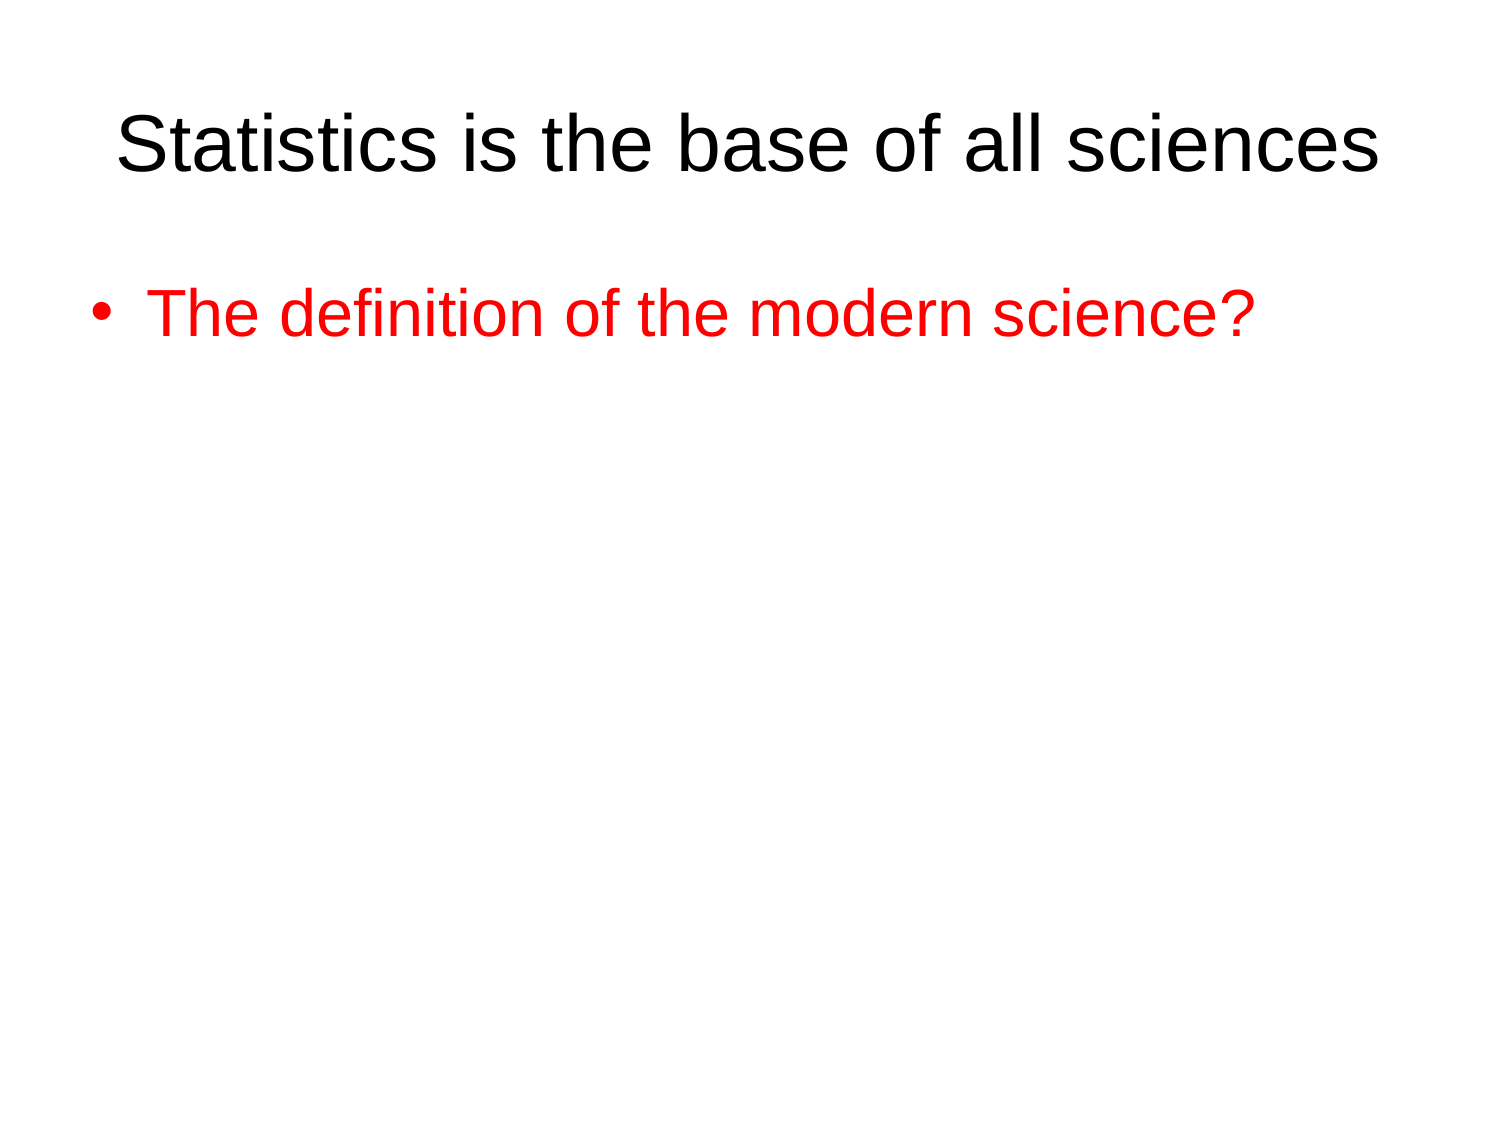

# Statistics is the base of all sciences
The definition of the modern science?